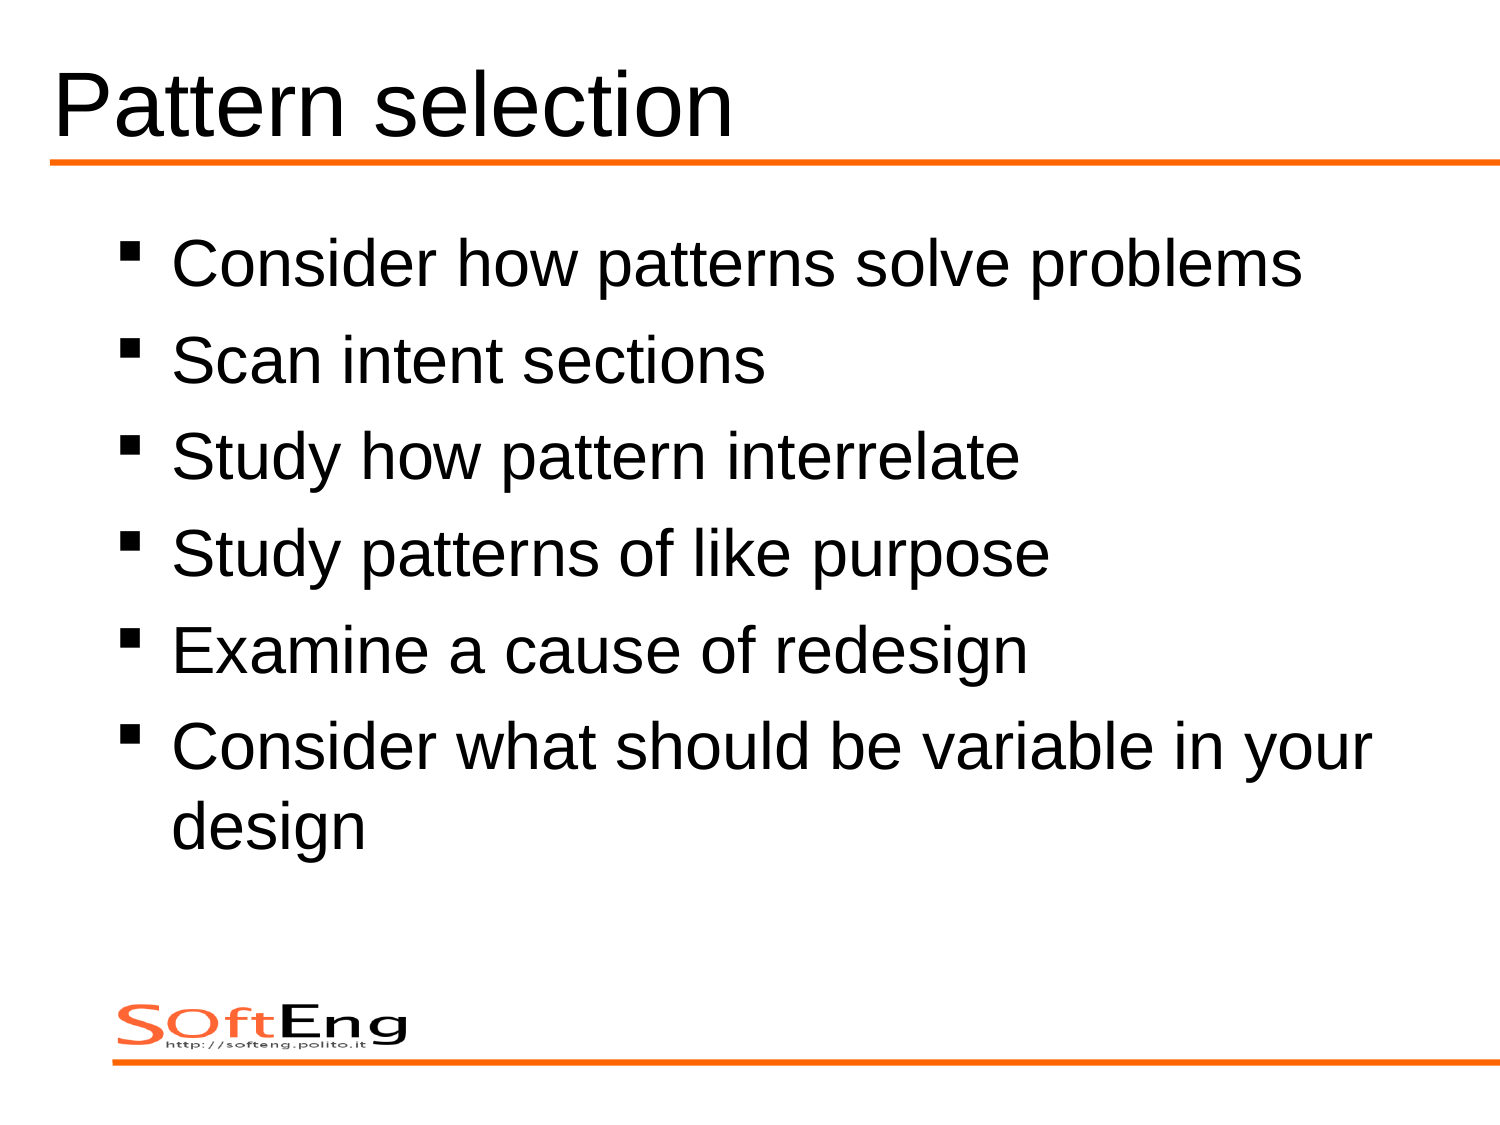

# Pattern selection
Consider how patterns solve problems
Scan intent sections
Study how pattern interrelate
Study patterns of like purpose
Examine a cause of redesign
Consider what should be variable in your design